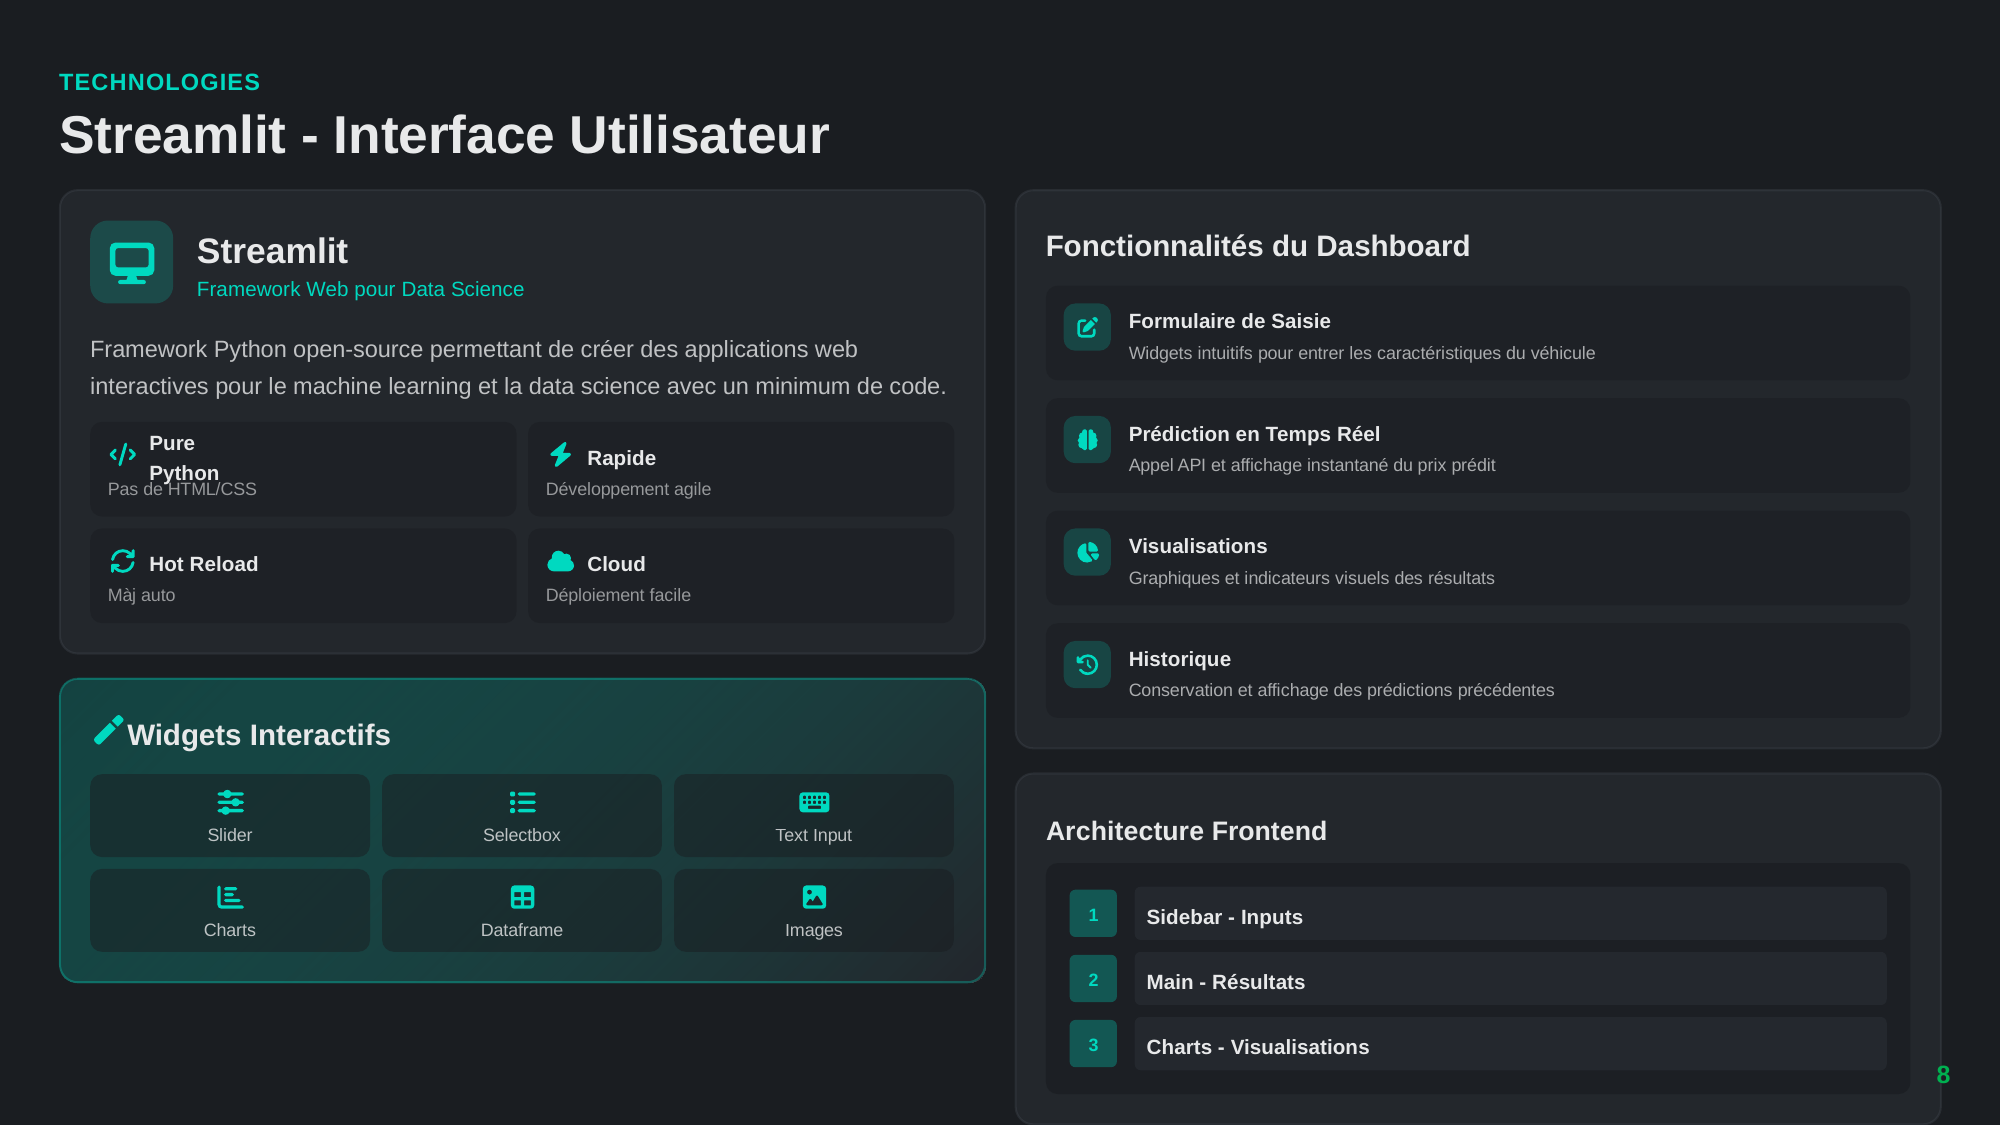

TECHNOLOGIES
Streamlit - Interface Utilisateur

Fonctionnalités du Dashboard
Streamlit

Framework Web pour Data Science

Formulaire de Saisie

Framework Python open-source permettant de créer des applications web interactives pour le machine learning et la data science avec un minimum de code.
Widgets intuitifs pour entrer les caractéristiques du véhicule

Prédiction en Temps Réel

Pure Python
Rapide

Appel API et affichage instantané du prix prédit
Pas de HTML/CSS
Développement agile

Visualisations

Hot Reload
Cloud

Graphiques et indicateurs visuels des résultats
Màj auto
Déploiement facile

Historique

Conservation et affichage des prédictions précédentes

Widgets Interactifs

Architecture Frontend
Slider
Selectbox
Text Input

1

Sidebar - Inputs
Charts
Dataframe
Images

2

Main - Résultats

3

Charts - Visualisations
8